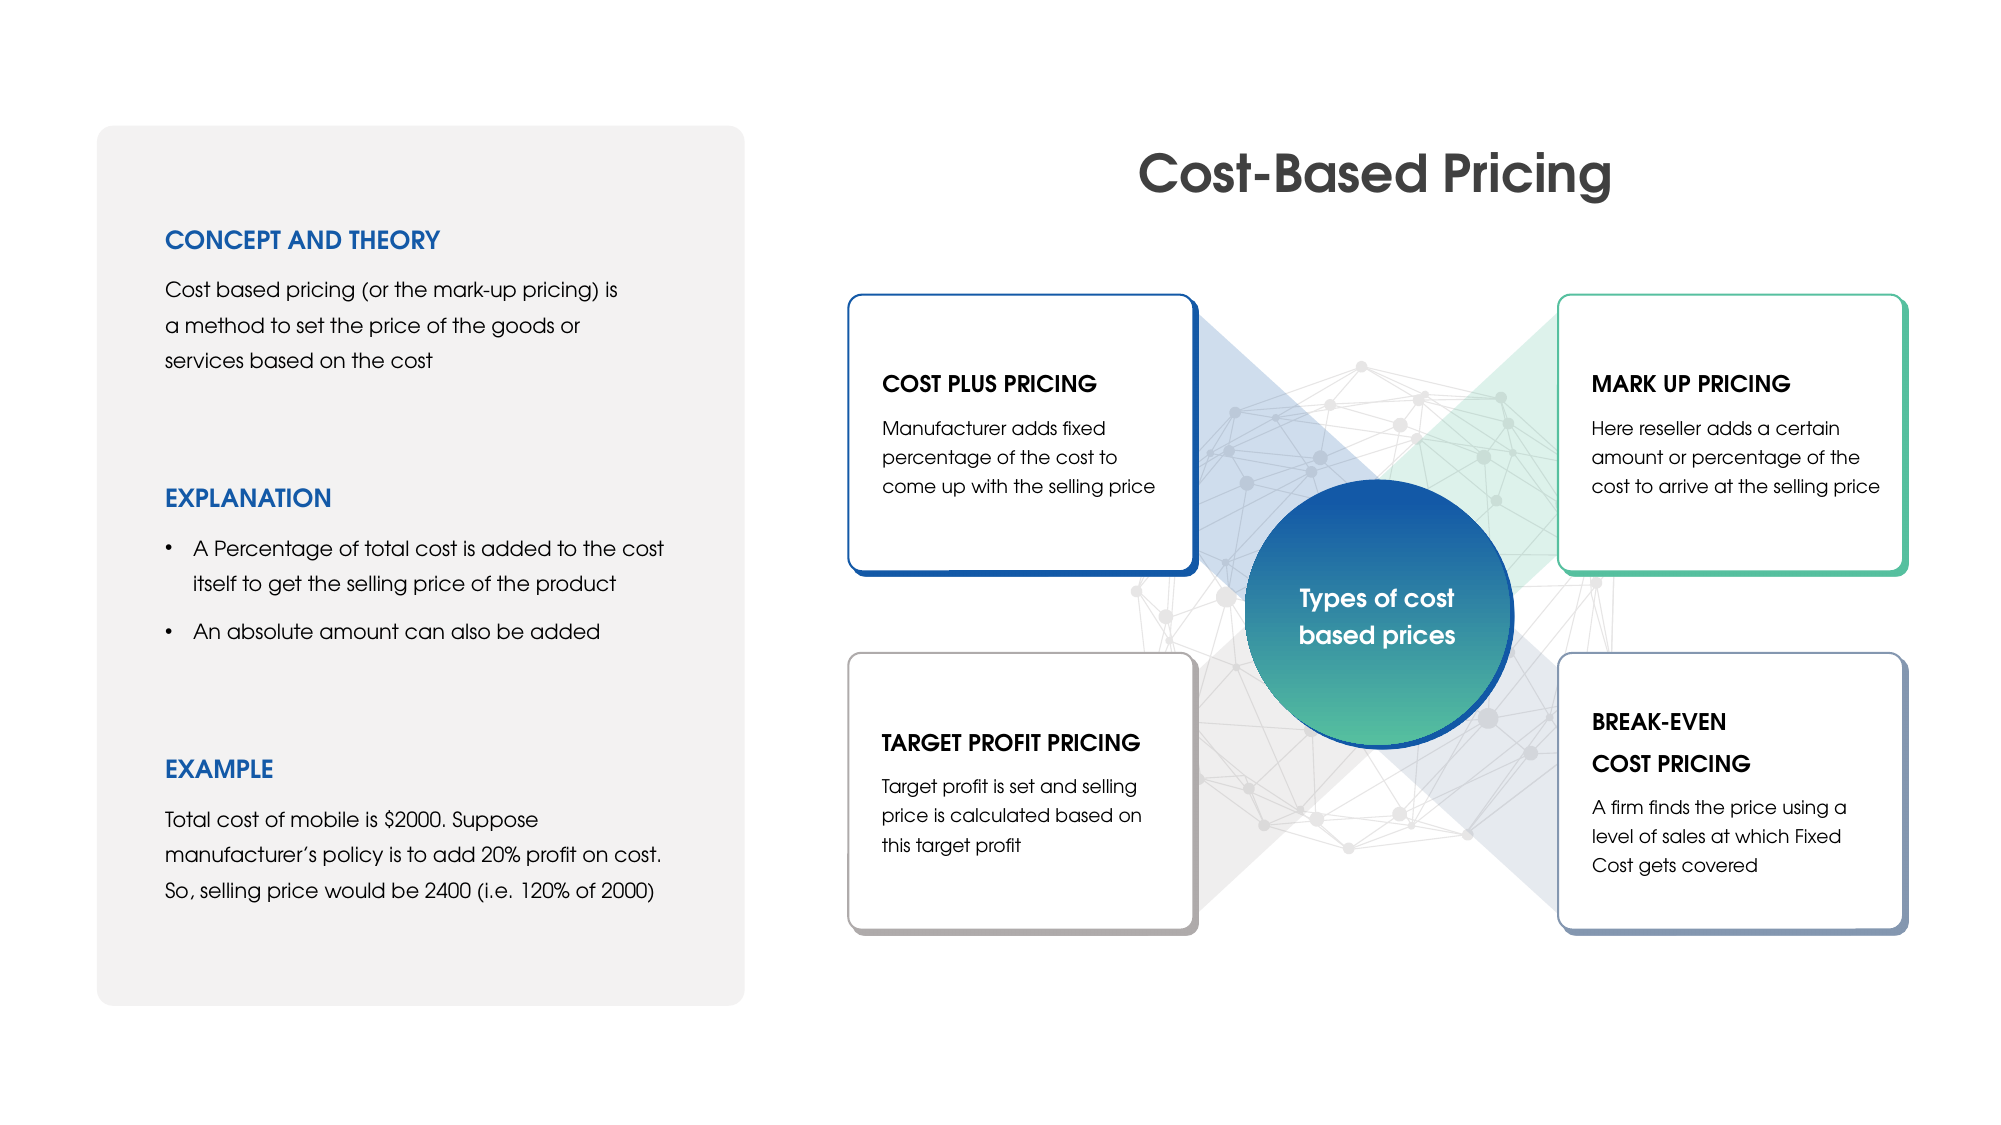

Cost-Based Pricing
CONCEPT AND THEORY
Cost based pricing (or the mark-up pricing) is a method to set the price of the goods or services based on the cost
COST PLUS PRICING
Manufacturer adds fixed percentage of the cost to come up with the selling price
MARK UP PRICING
Here reseller adds a certain amount or percentage of the cost to arrive at the selling price

EXPLANATION
A Percentage of total cost is added to the cost itself to get the selling price of the product
An absolute amount can also be added
Types of cost based prices
TARGET PROFIT PRICING
Target profit is set and selling price is calculated based on this target profit
BREAK-EVEN
COST PRICING
A firm finds the price using a level of sales at which Fixed Cost gets covered
EXAMPLE
Total cost of mobile is $2000. Suppose manufacturer’s policy is to add 20% profit on cost. So, selling price would be 2400 (i.e. 120% of 2000)